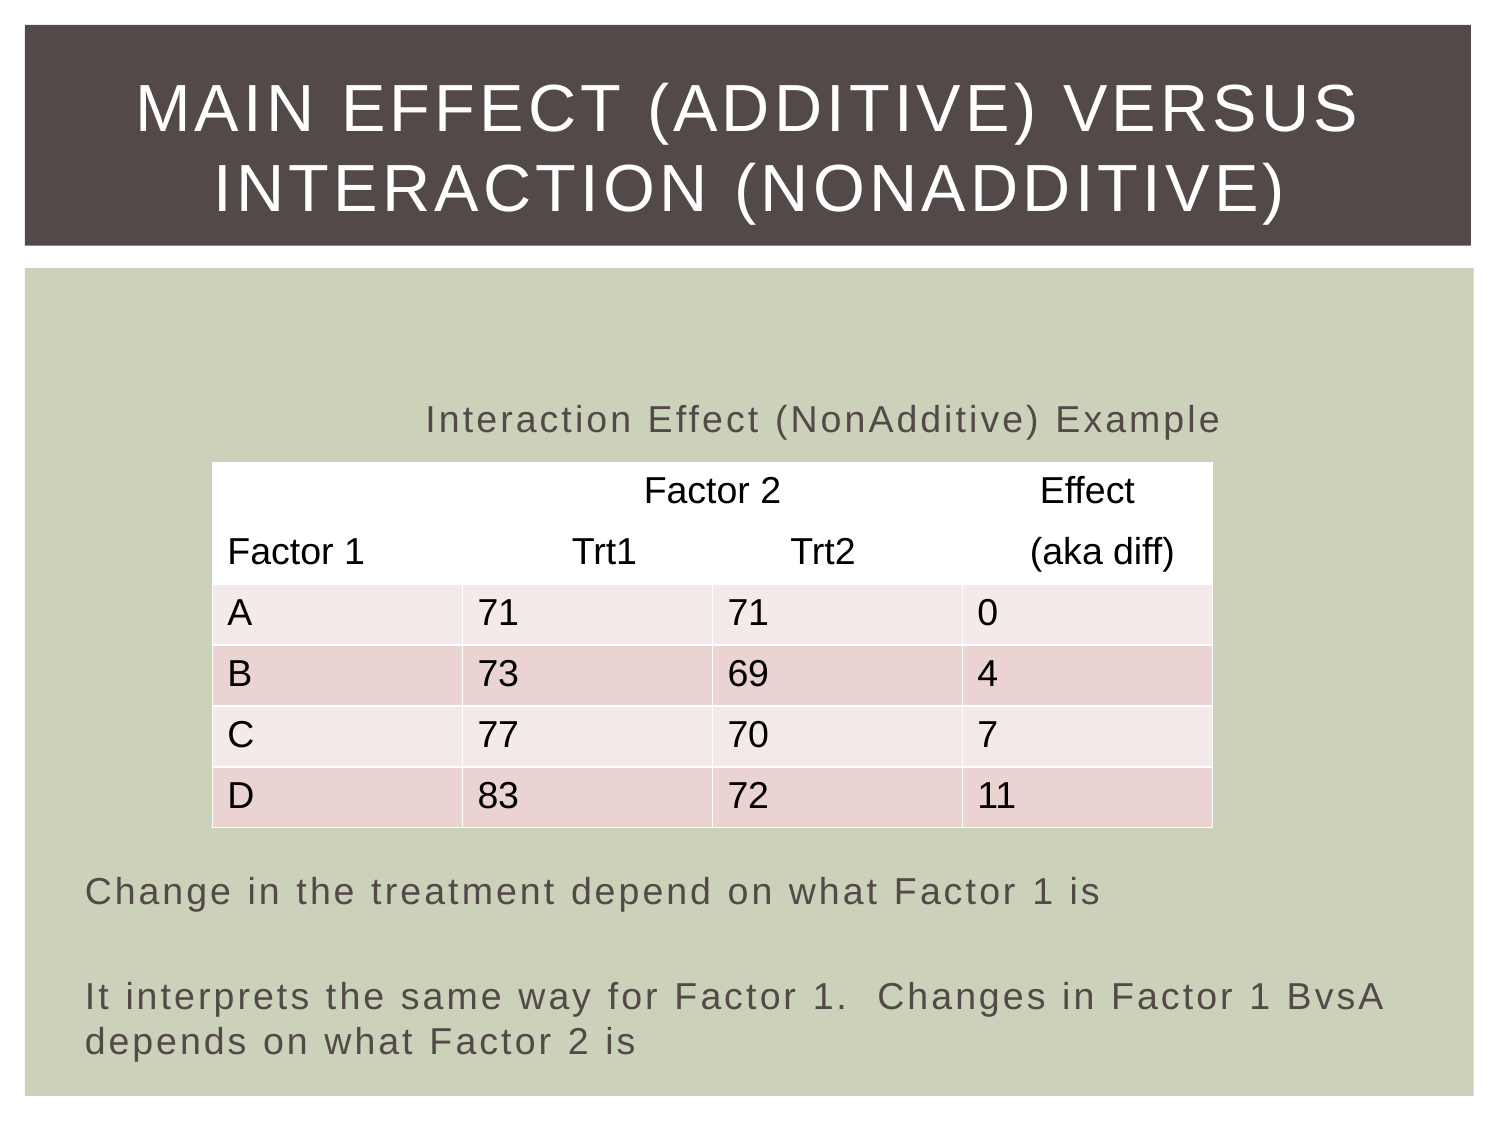

# Main Effect (Additive) versus Interaction (NonAdditive)

                         Interaction Effect (NonAdditive) Example

Change in the treatment depend on what Factor 1 is

It interprets the same way for Factor 1.  Changes in Factor 1 BvsA depends on what Factor 2 is

|  | Factor 2 |  | Effect |
| --- | --- | --- | --- |
| Factor 1 | Trt1 | Trt2 | (aka diff) |
| A | 71 | 71 | 0 |
| B | 73 | 69 | 4 |
| C | 77 | 70 | 7 |
| D | 83 | 72 | 11 |